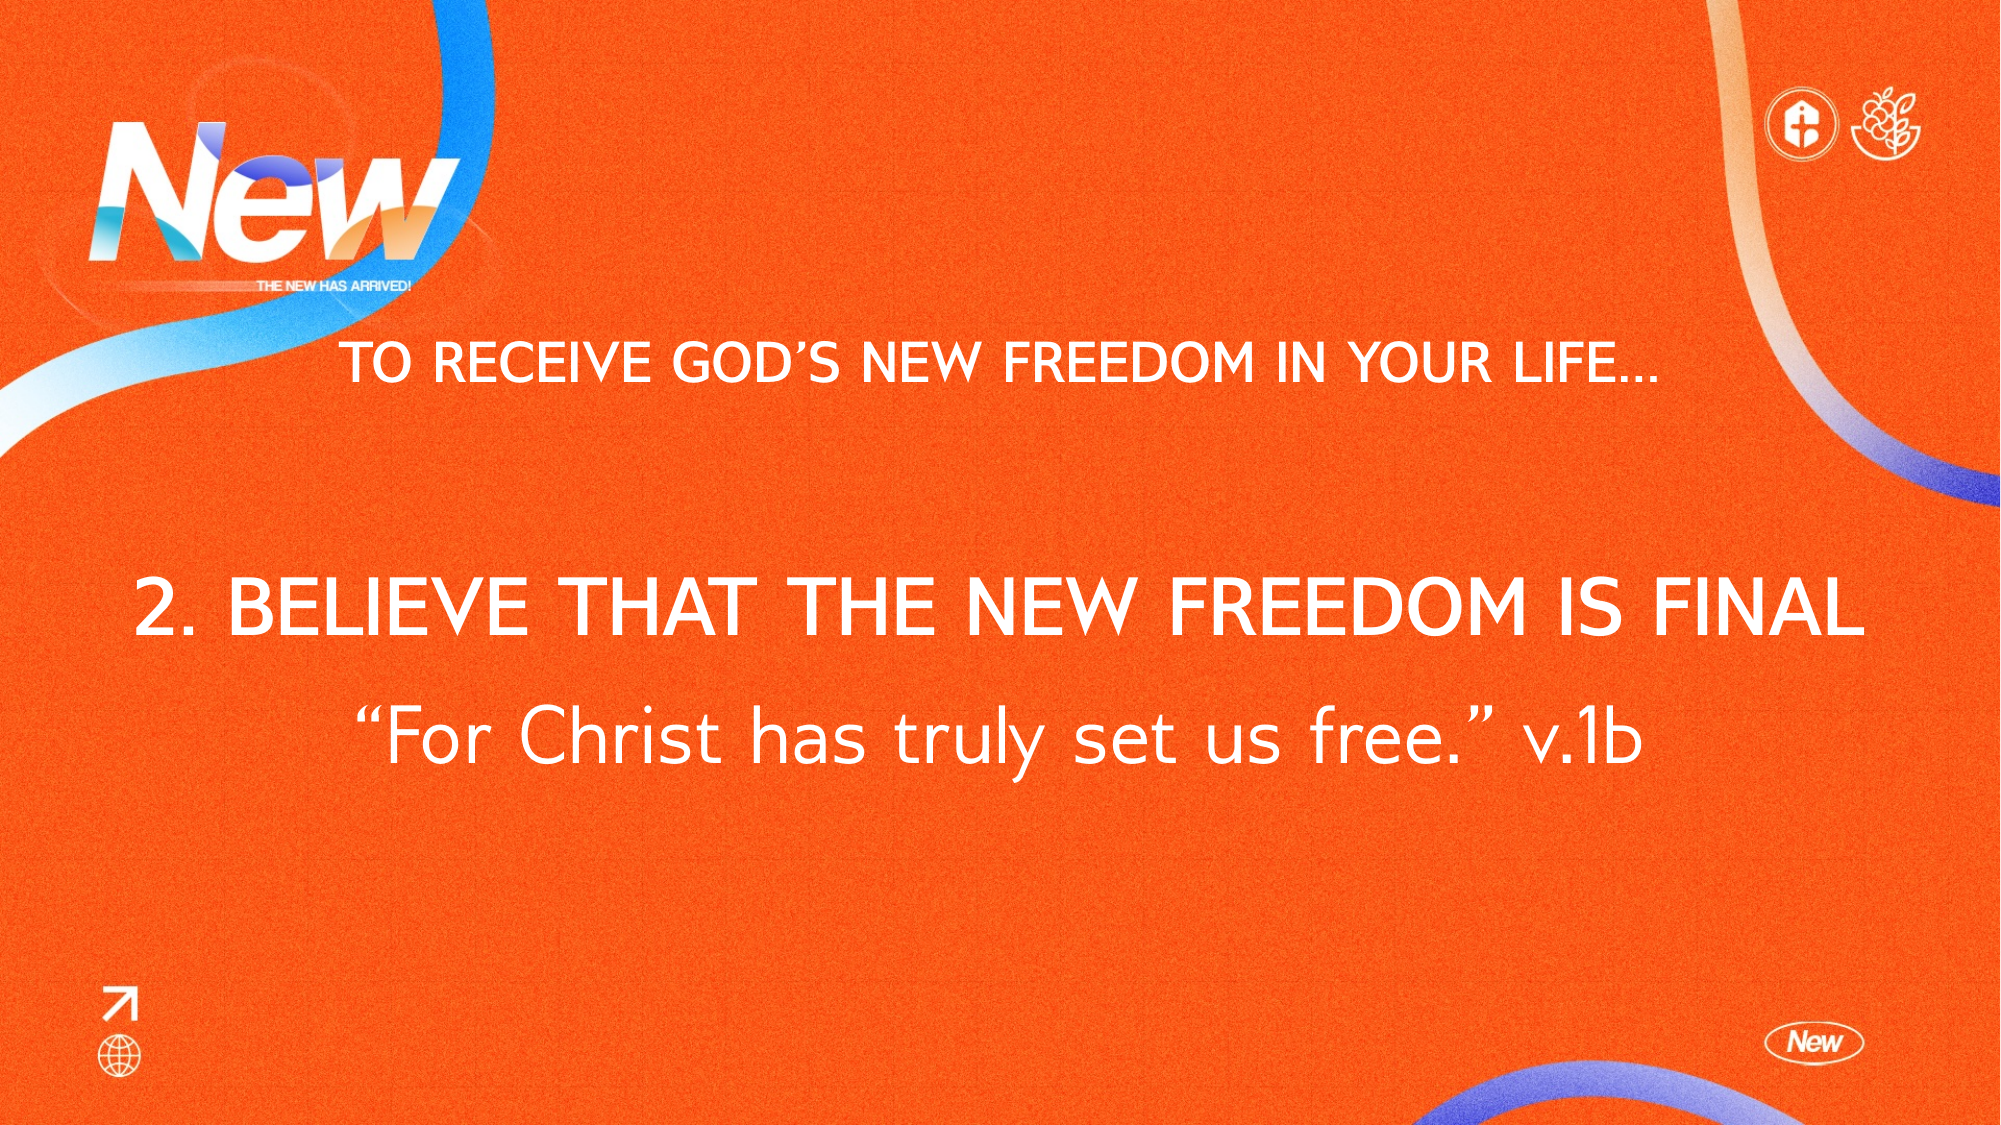

TO RECEIVE GOD’S NEW FREEDOM IN YOUR LIFE…

2. BELIEVE THAT THE NEW FREEDOM IS FINAL
“For Christ has truly set us free.” v.1b